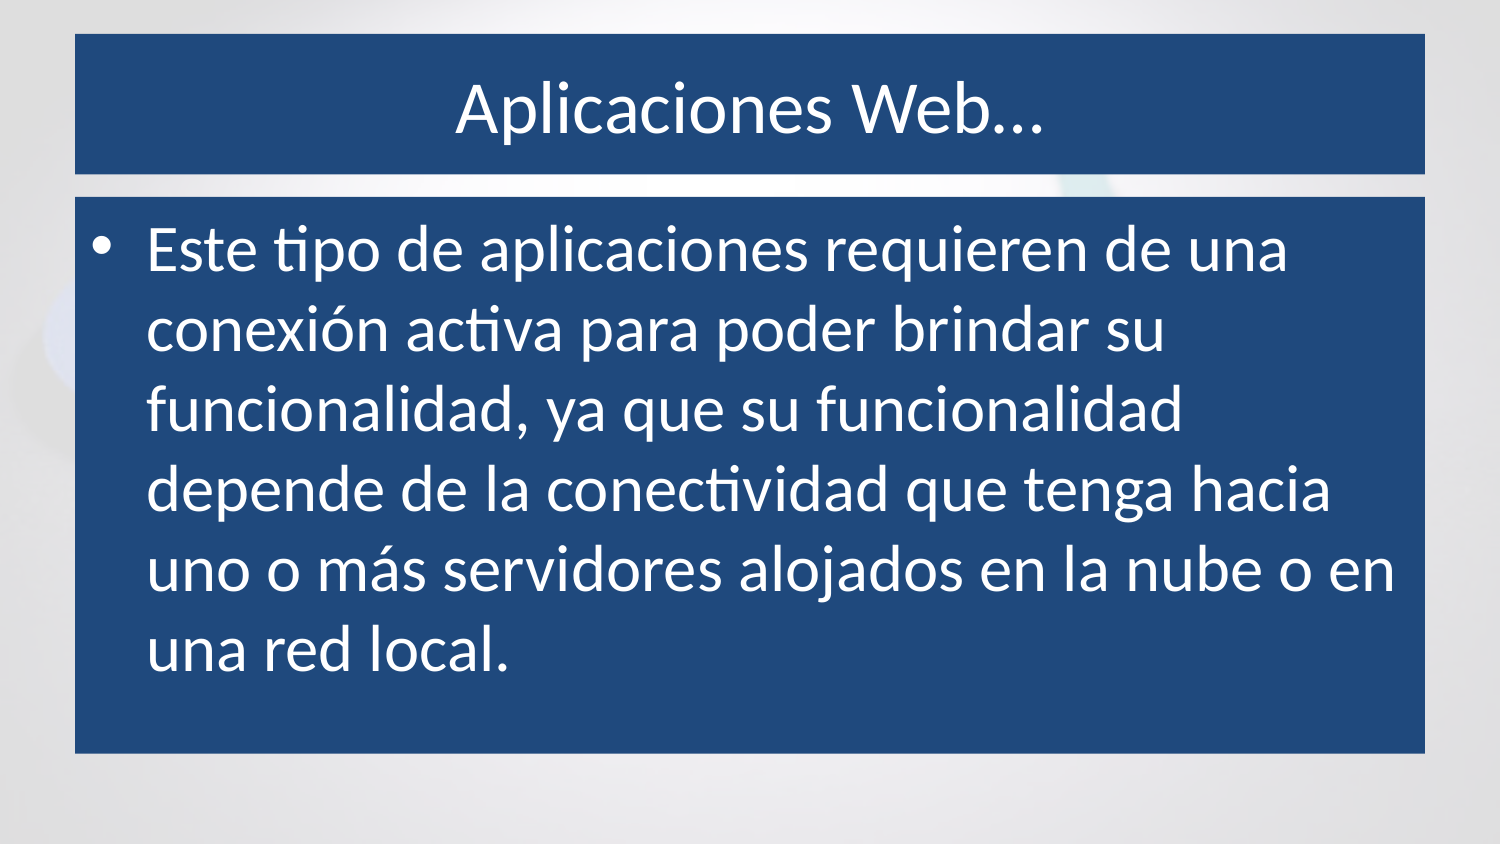

# Aplicaciones Web…
Este tipo de aplicaciones requieren de una conexión activa para poder brindar su funcionalidad, ya que su funcionalidad depende de la conectividad que tenga hacia uno o más servidores alojados en la nube o en una red local.